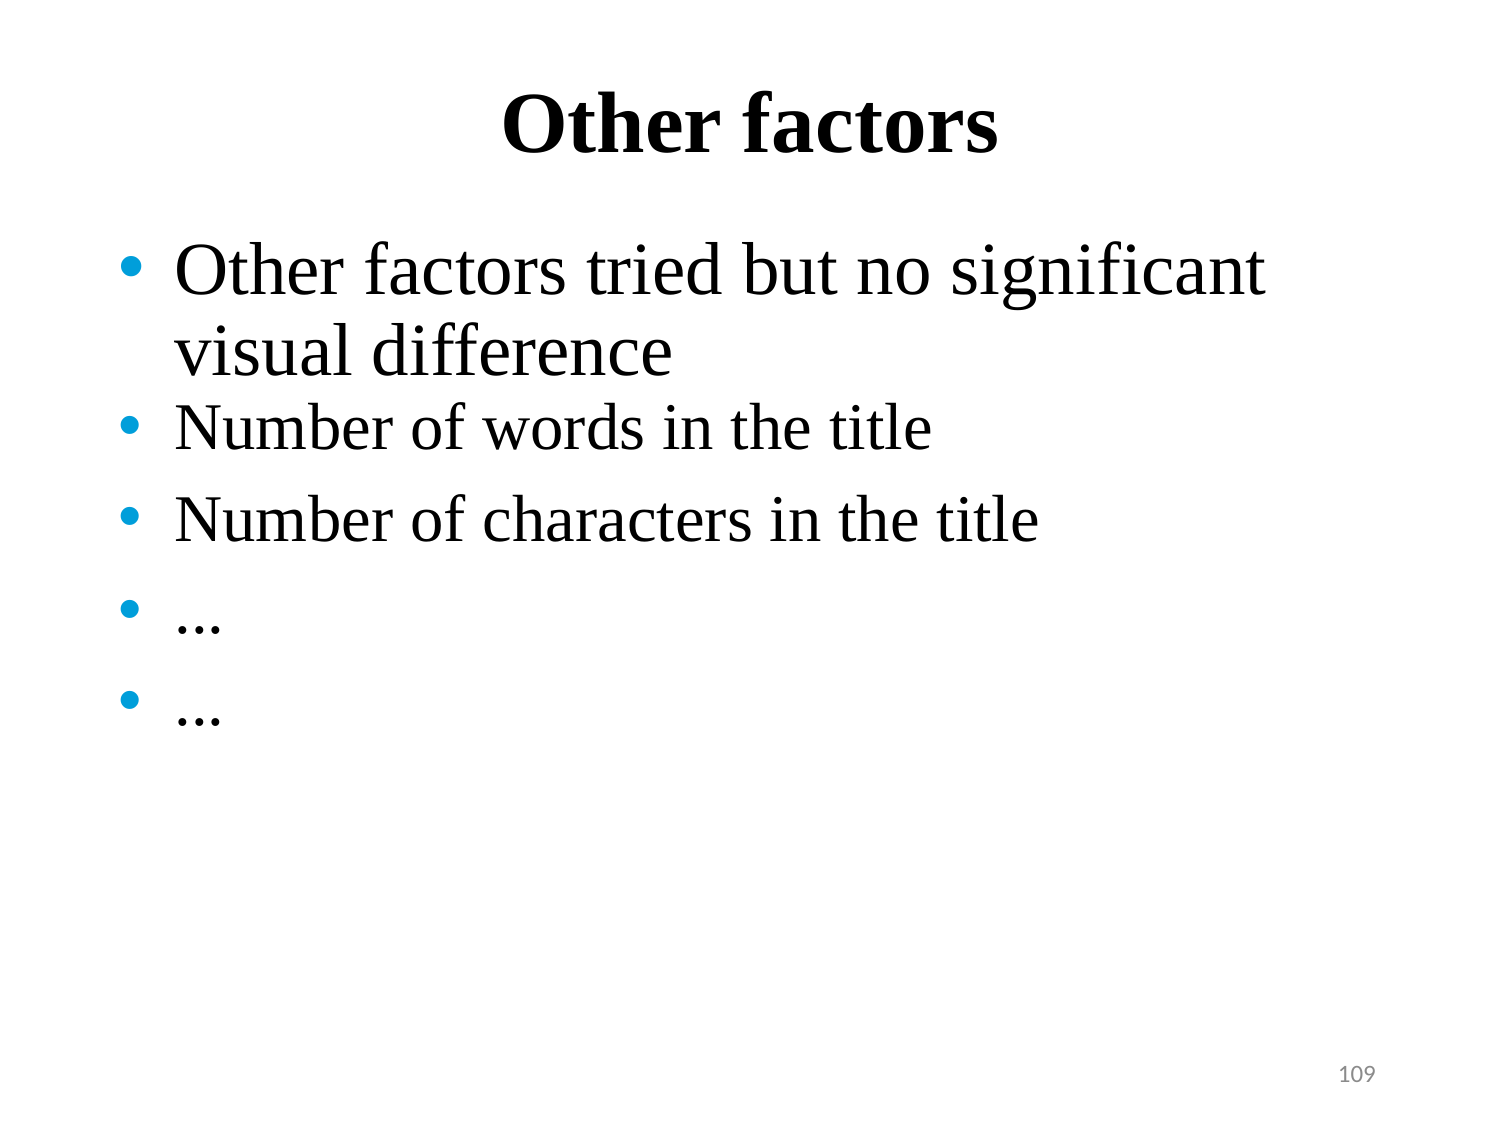

Other factors
Other factors tried but no significant visual difference
Number of words in the title
Number of characters in the title
...
...

109